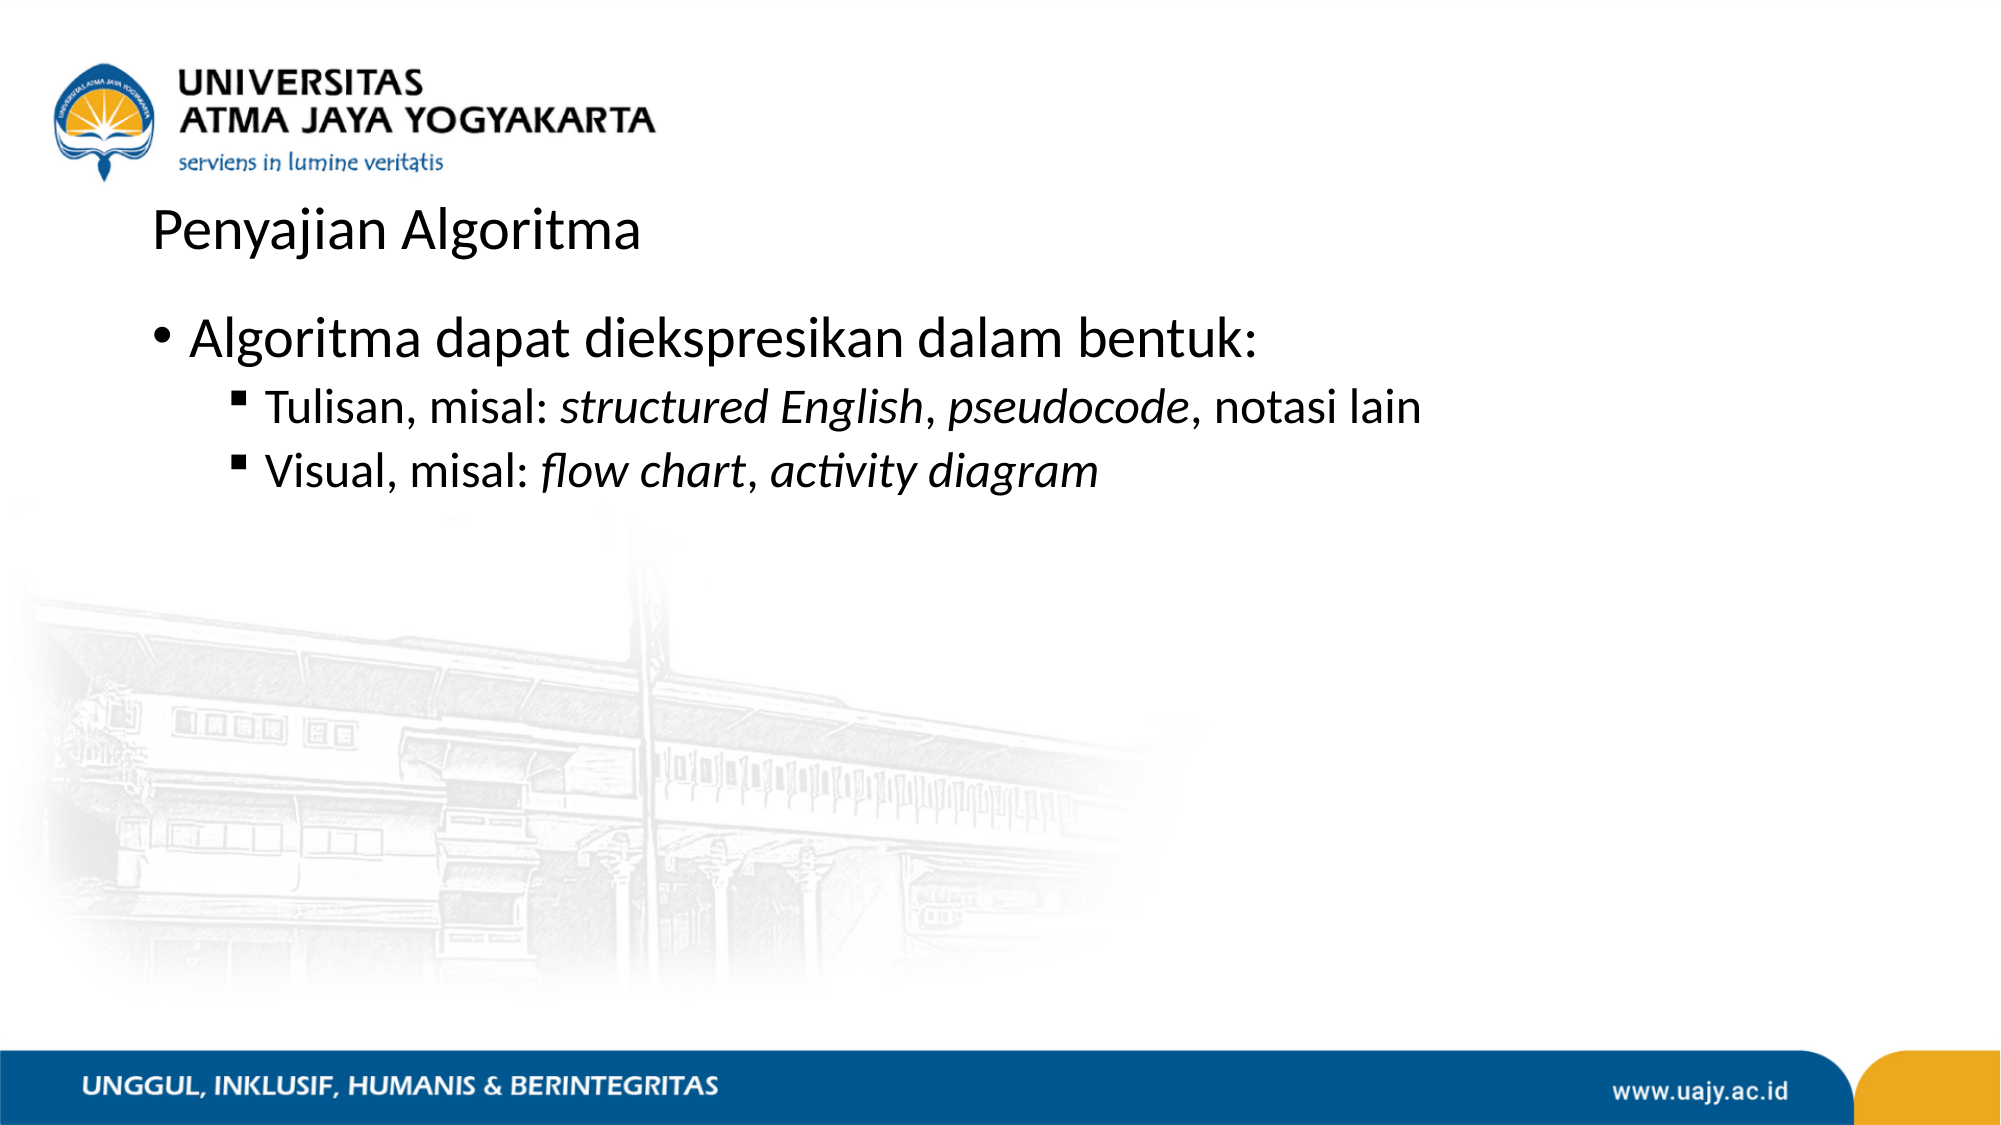

# Penyajian Algoritma
Algoritma dapat diekspresikan dalam bentuk:
Tulisan, misal: structured English, pseudocode, notasi lain
Visual, misal: flow chart, activity diagram